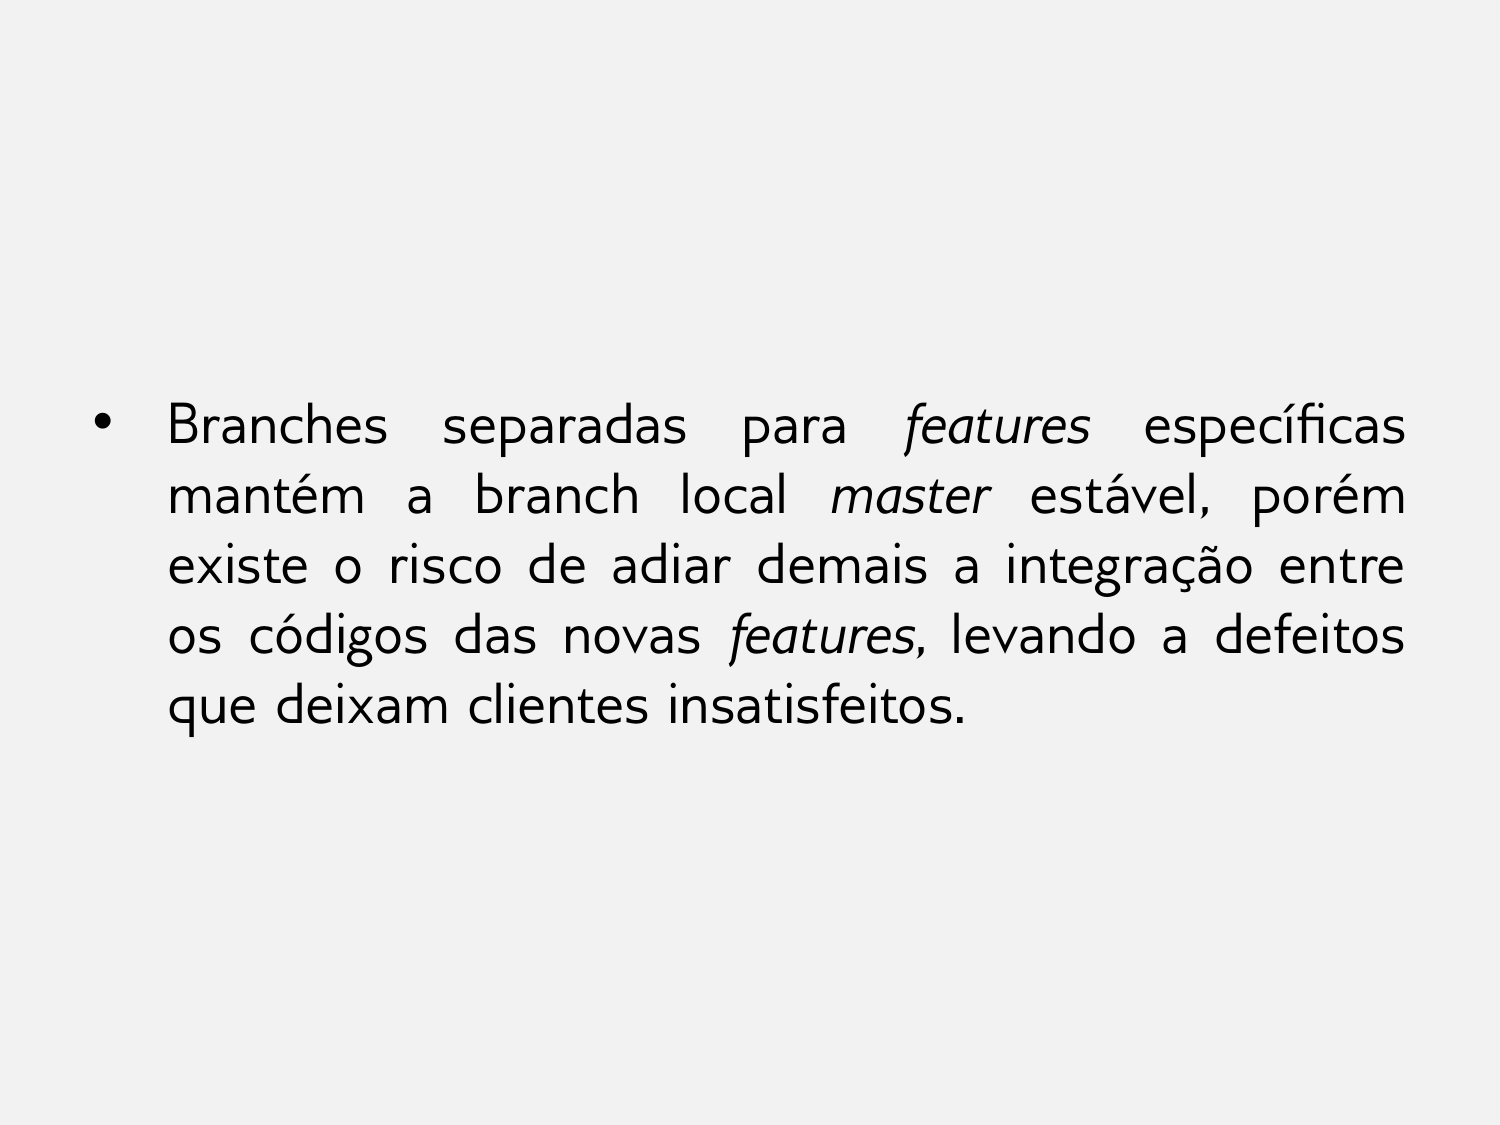

Branches separadas para features específicas mantém a branch local master estável, porém existe o risco de adiar demais a integração entre os códigos das novas features, levando a defeitos que deixam clientes insatisfeitos.